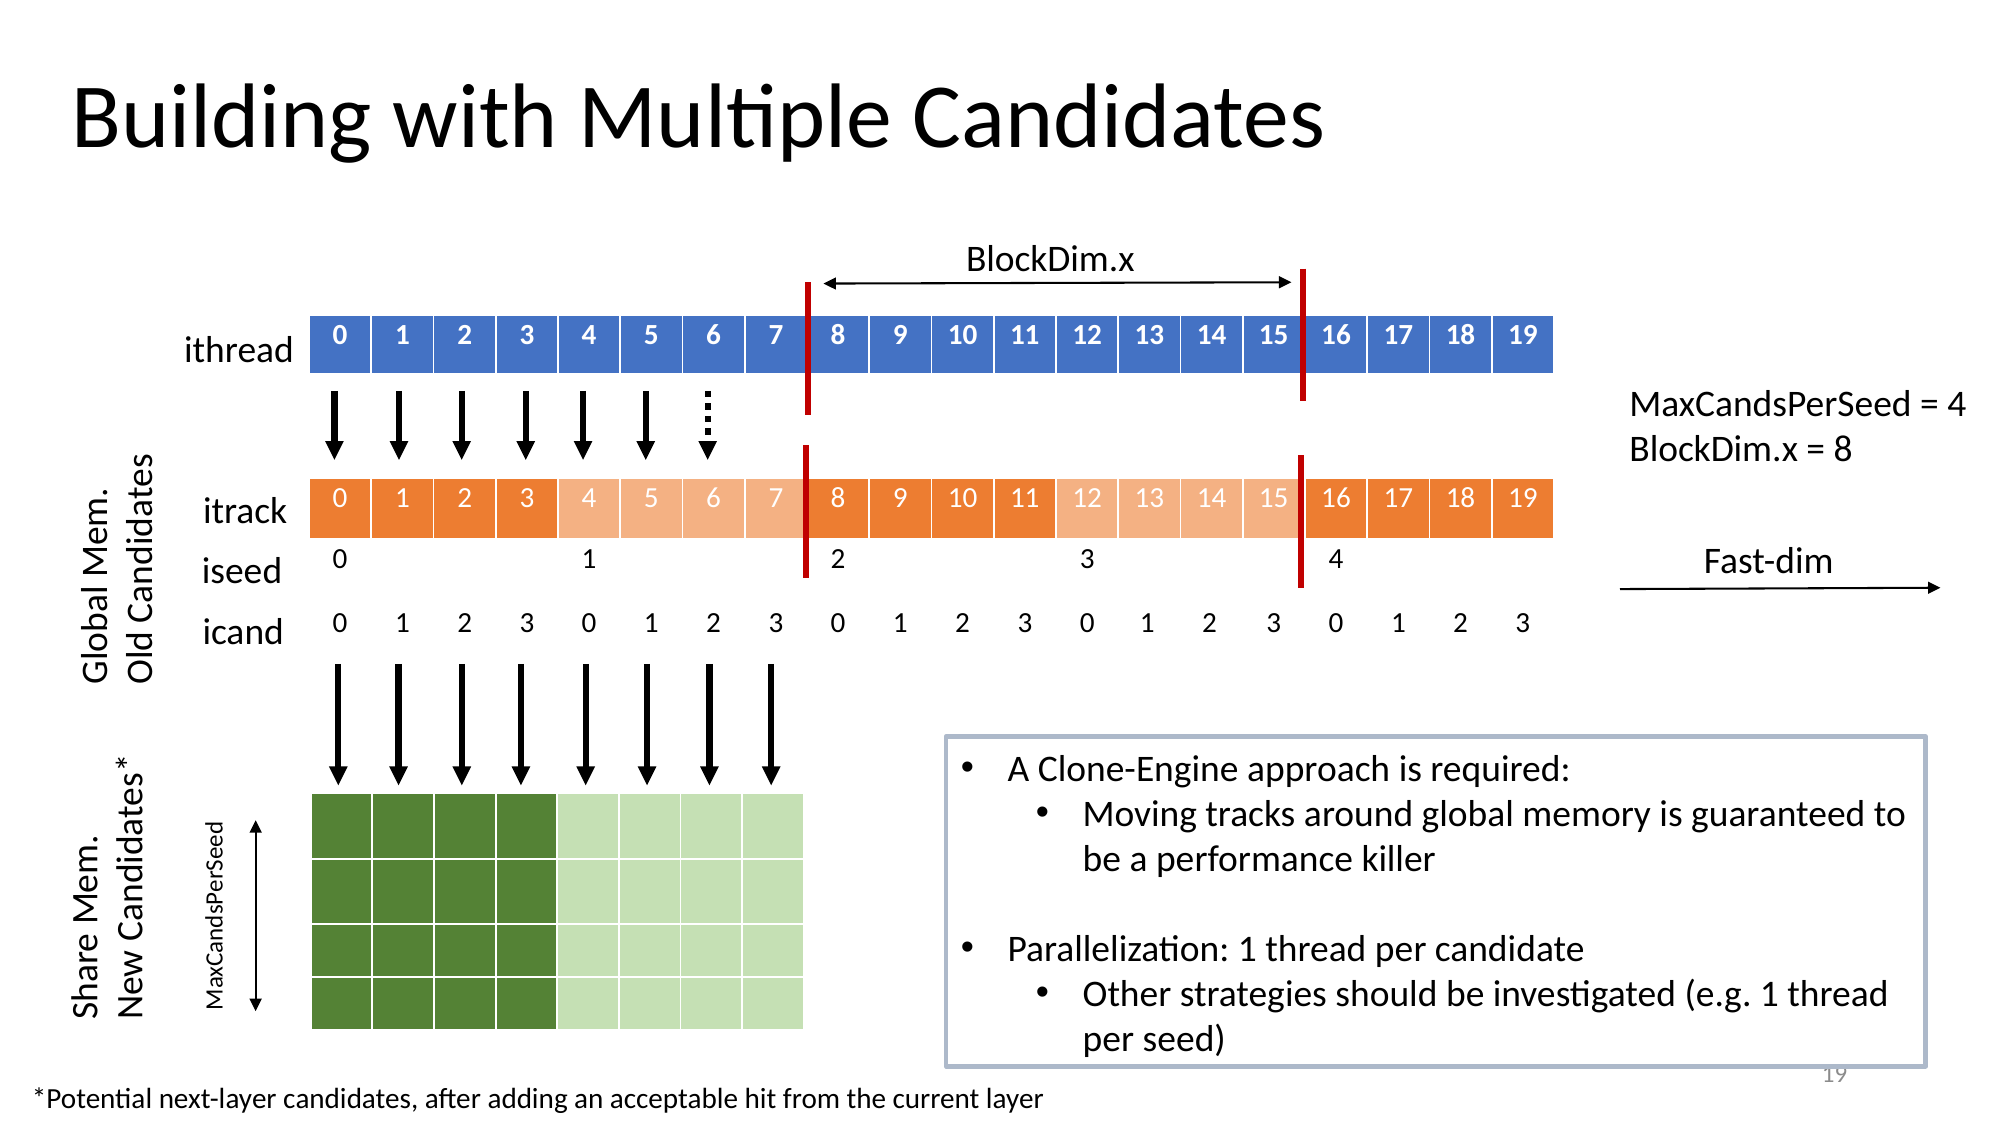

# Building with Multiple Candidates
BlockDim.x
| 0 | 1 | 2 | 3 | 4 | 5 | 6 | 7 | 8 | 9 | 10 | 11 | 12 | 13 | 14 | 15 | 16 | 17 | 18 | 19 |
| --- | --- | --- | --- | --- | --- | --- | --- | --- | --- | --- | --- | --- | --- | --- | --- | --- | --- | --- | --- |
ithread
MaxCandsPerSeed = 4
BlockDim.x = 8

| 0 | 1 | 2 | 3 | 4 | 5 | 6 | 7 | 8 | 9 | 10 | 11 | 12 | 13 | 14 | 15 | 16 | 17 | 18 | 19 |
| --- | --- | --- | --- | --- | --- | --- | --- | --- | --- | --- | --- | --- | --- | --- | --- | --- | --- | --- | --- |
itrack
iseed
icand
Global Mem.
Old Candidates
Fast-dim
| 0 |  |  |  | 1 |  |  |  | 2 |  |  |  | 3 |  |  |  | 4 |  |  |  |
| --- | --- | --- | --- | --- | --- | --- | --- | --- | --- | --- | --- | --- | --- | --- | --- | --- | --- | --- | --- |
| 0 | 1 | 2 | 3 | 0 | 1 | 2 | 3 | 0 | 1 | 2 | 3 | 0 | 1 | 2 | 3 | 0 | 1 | 2 | 3 |
| --- | --- | --- | --- | --- | --- | --- | --- | --- | --- | --- | --- | --- | --- | --- | --- | --- | --- | --- | --- |
A Clone-Engine approach is required:
Moving tracks around global memory is guaranteed to be a performance killer

Parallelization: 1 thread per candidate
Other strategies should be investigated (e.g. 1 thread per seed)
|  |  |  |  |  |  |  |  |
| --- | --- | --- | --- | --- | --- | --- | --- |
|  |  |  |  |  |  |  |  |
|  |  |  |  |  |  |  |  |
|  |  |  |  |  |  |  |  |
Share Mem.
New Candidates*
MaxCandsPerSeed
19
*Potential next-layer candidates, after adding an acceptable hit from the current layer